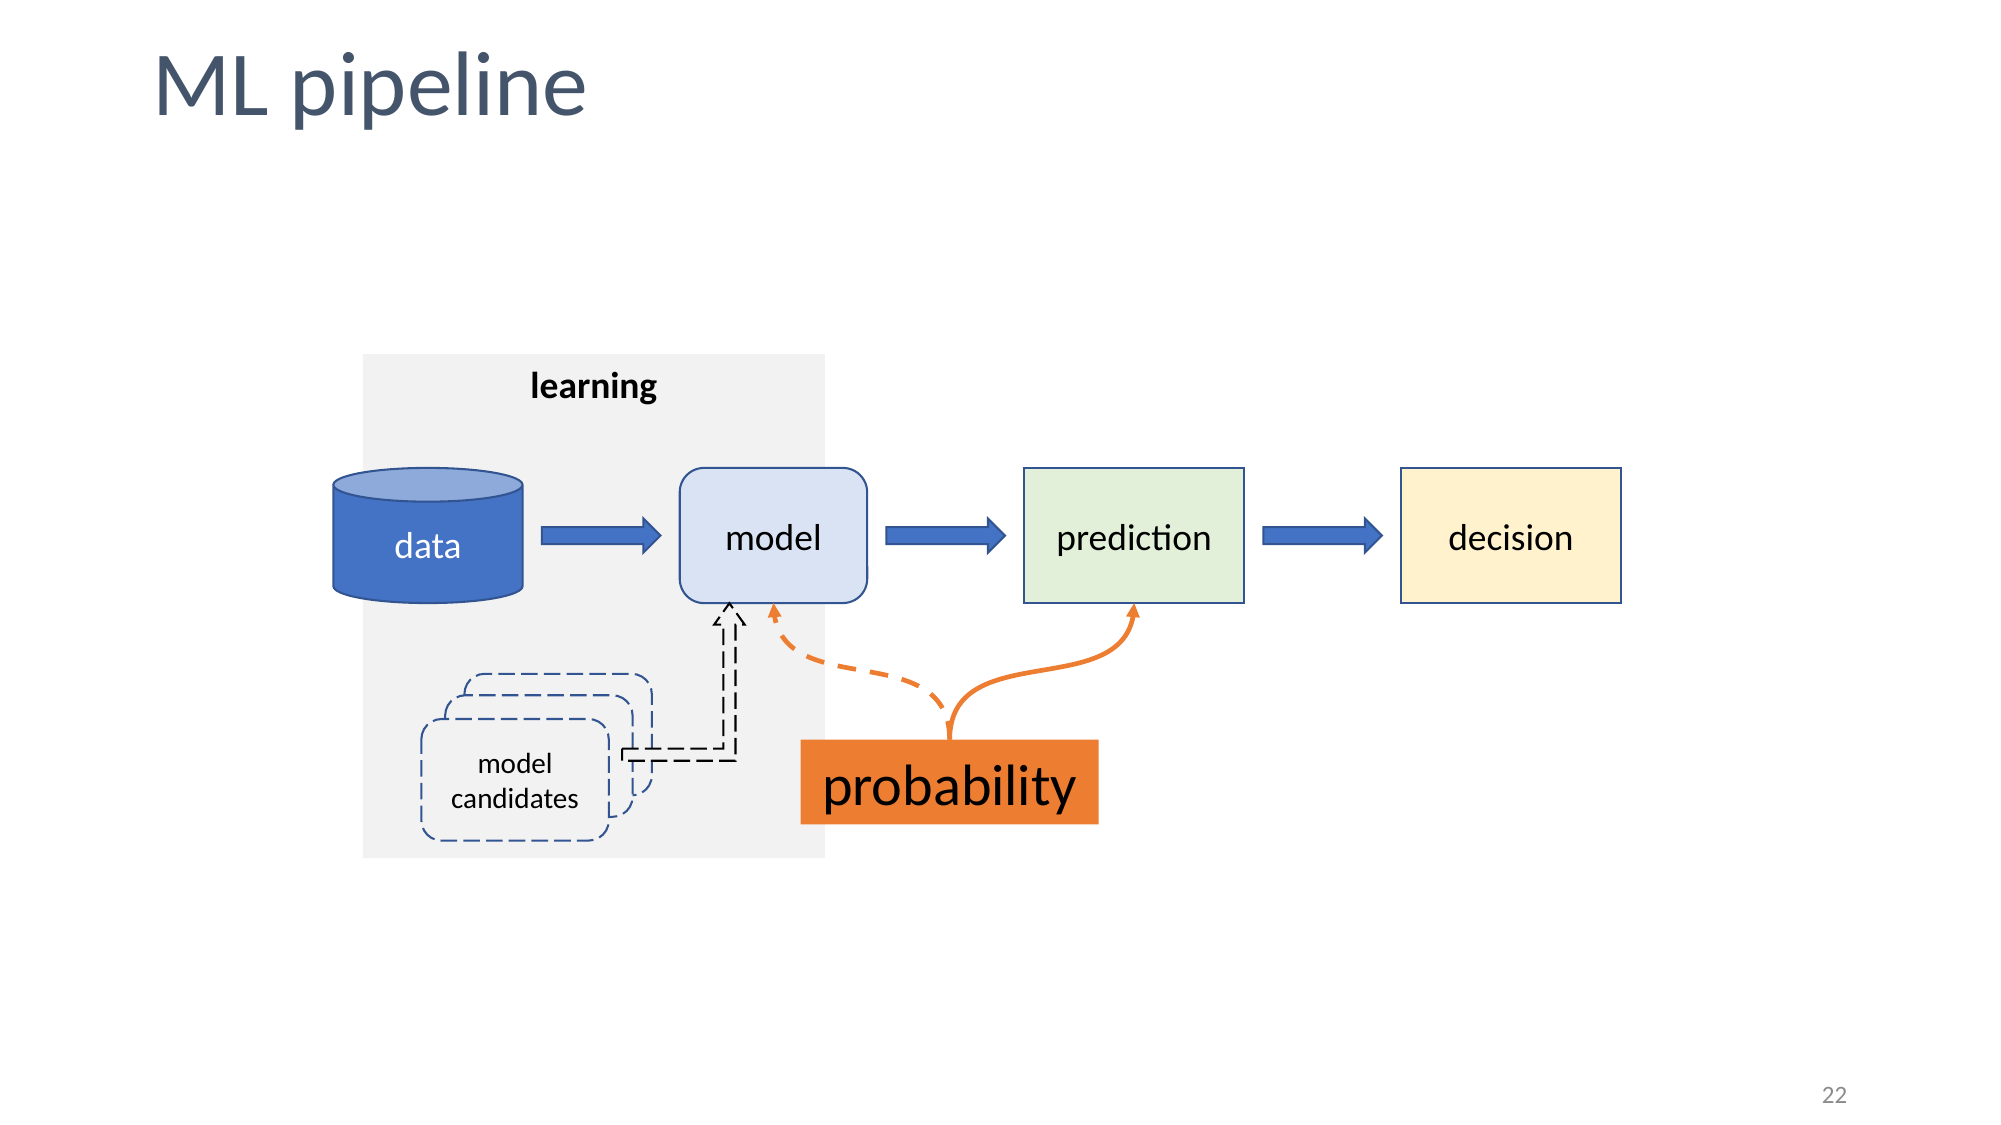

# ML pipeline
learning
data
model
prediction
decision

model candidates
probability
22